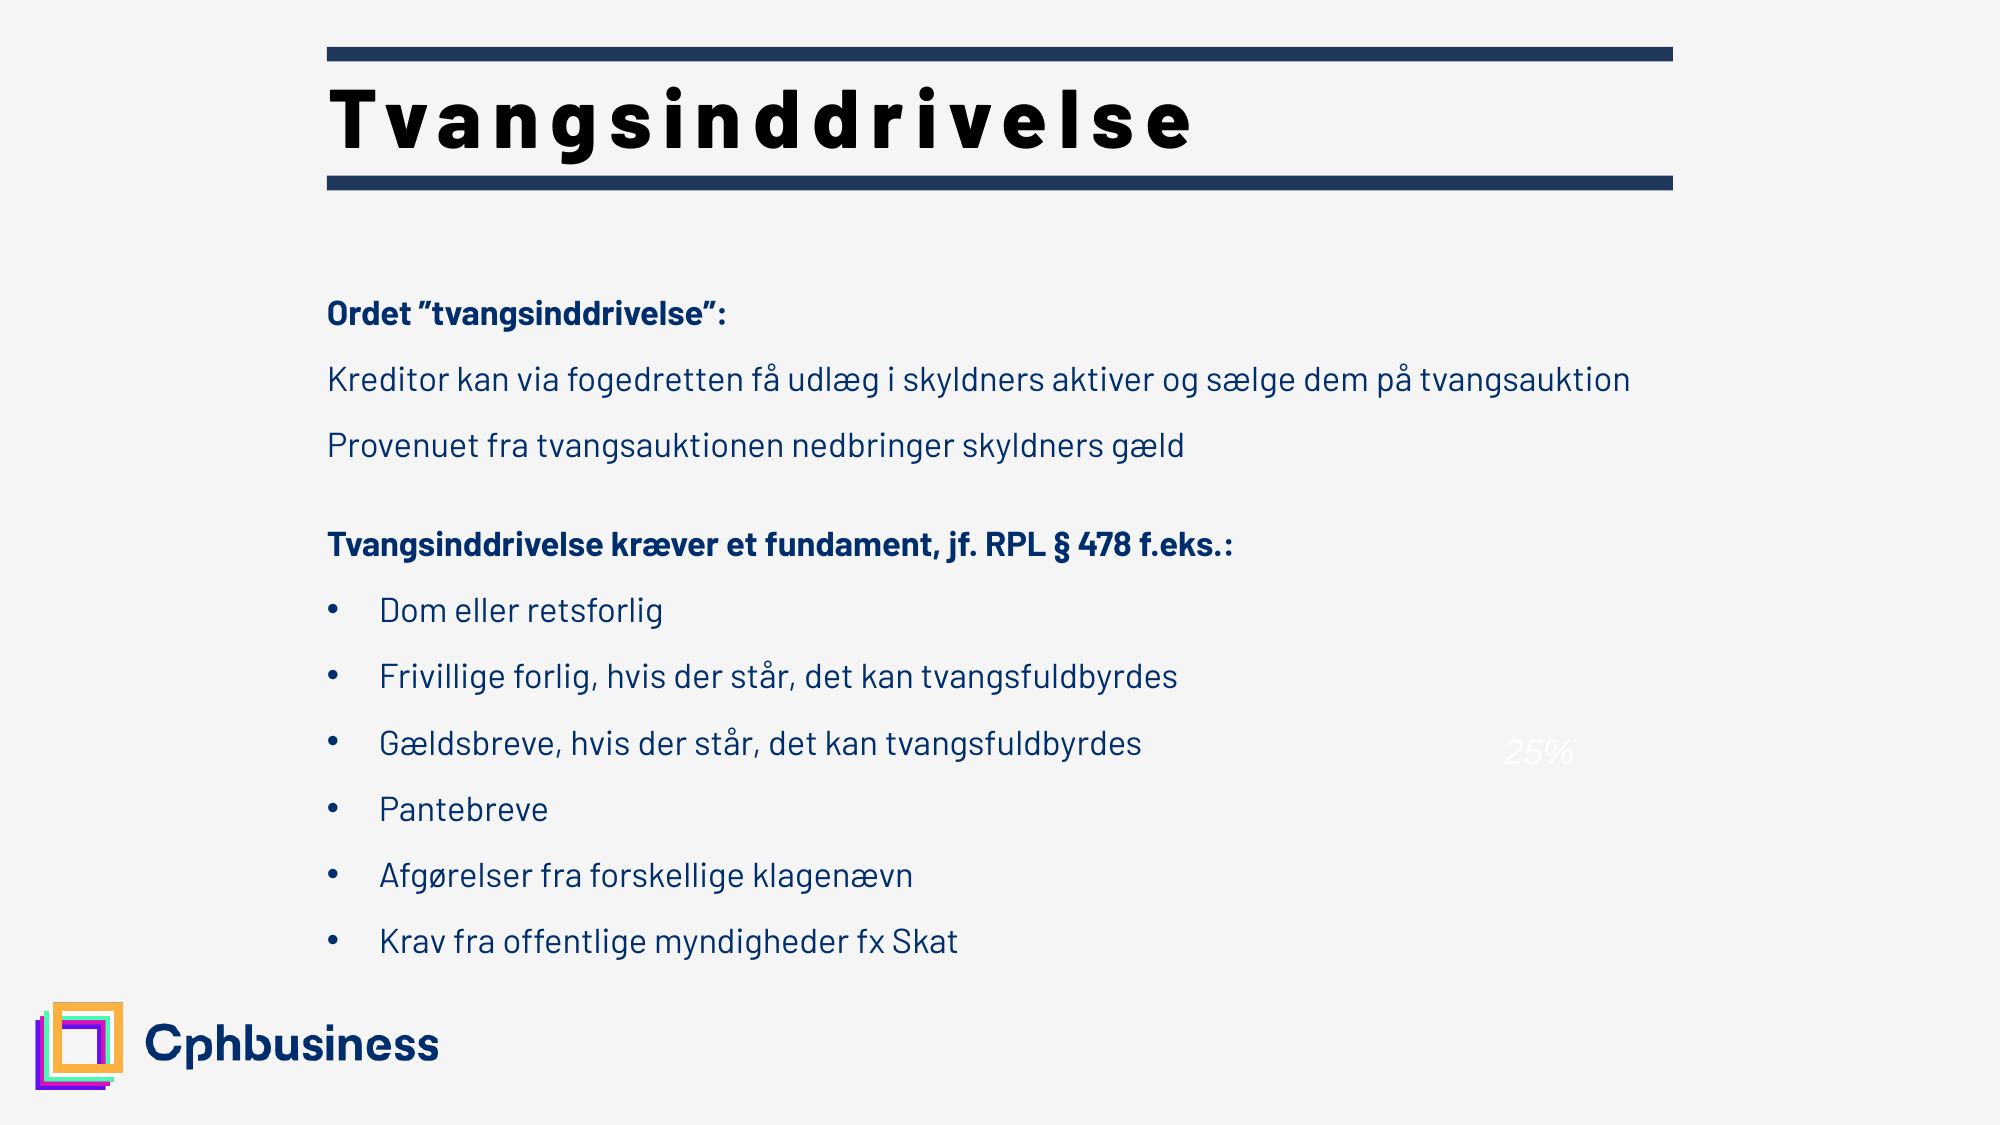

6

# Tvangsinddrivelse

Ordet ”tvangsinddrivelse”:

Kreditor kan via fogedretten få udlæg i skyldners aktiver og sælge dem på tvangsauktion

Provenuet fra tvangsauktionen nedbringer skyldners gæld

Tvangsinddrivelse kræver et fundament, jf. RPL § 478 f.eks.:

Dom eller retsforlig

Frivillige forlig, hvis der står, det kan tvangsfuldbyrdes

Gældsbreve, hvis der står, det kan tvangsfuldbyrdes

Pantebreve

Afgørelser fra forskellige klagenævn

Krav fra offentlige myndigheder fx Skat
25%